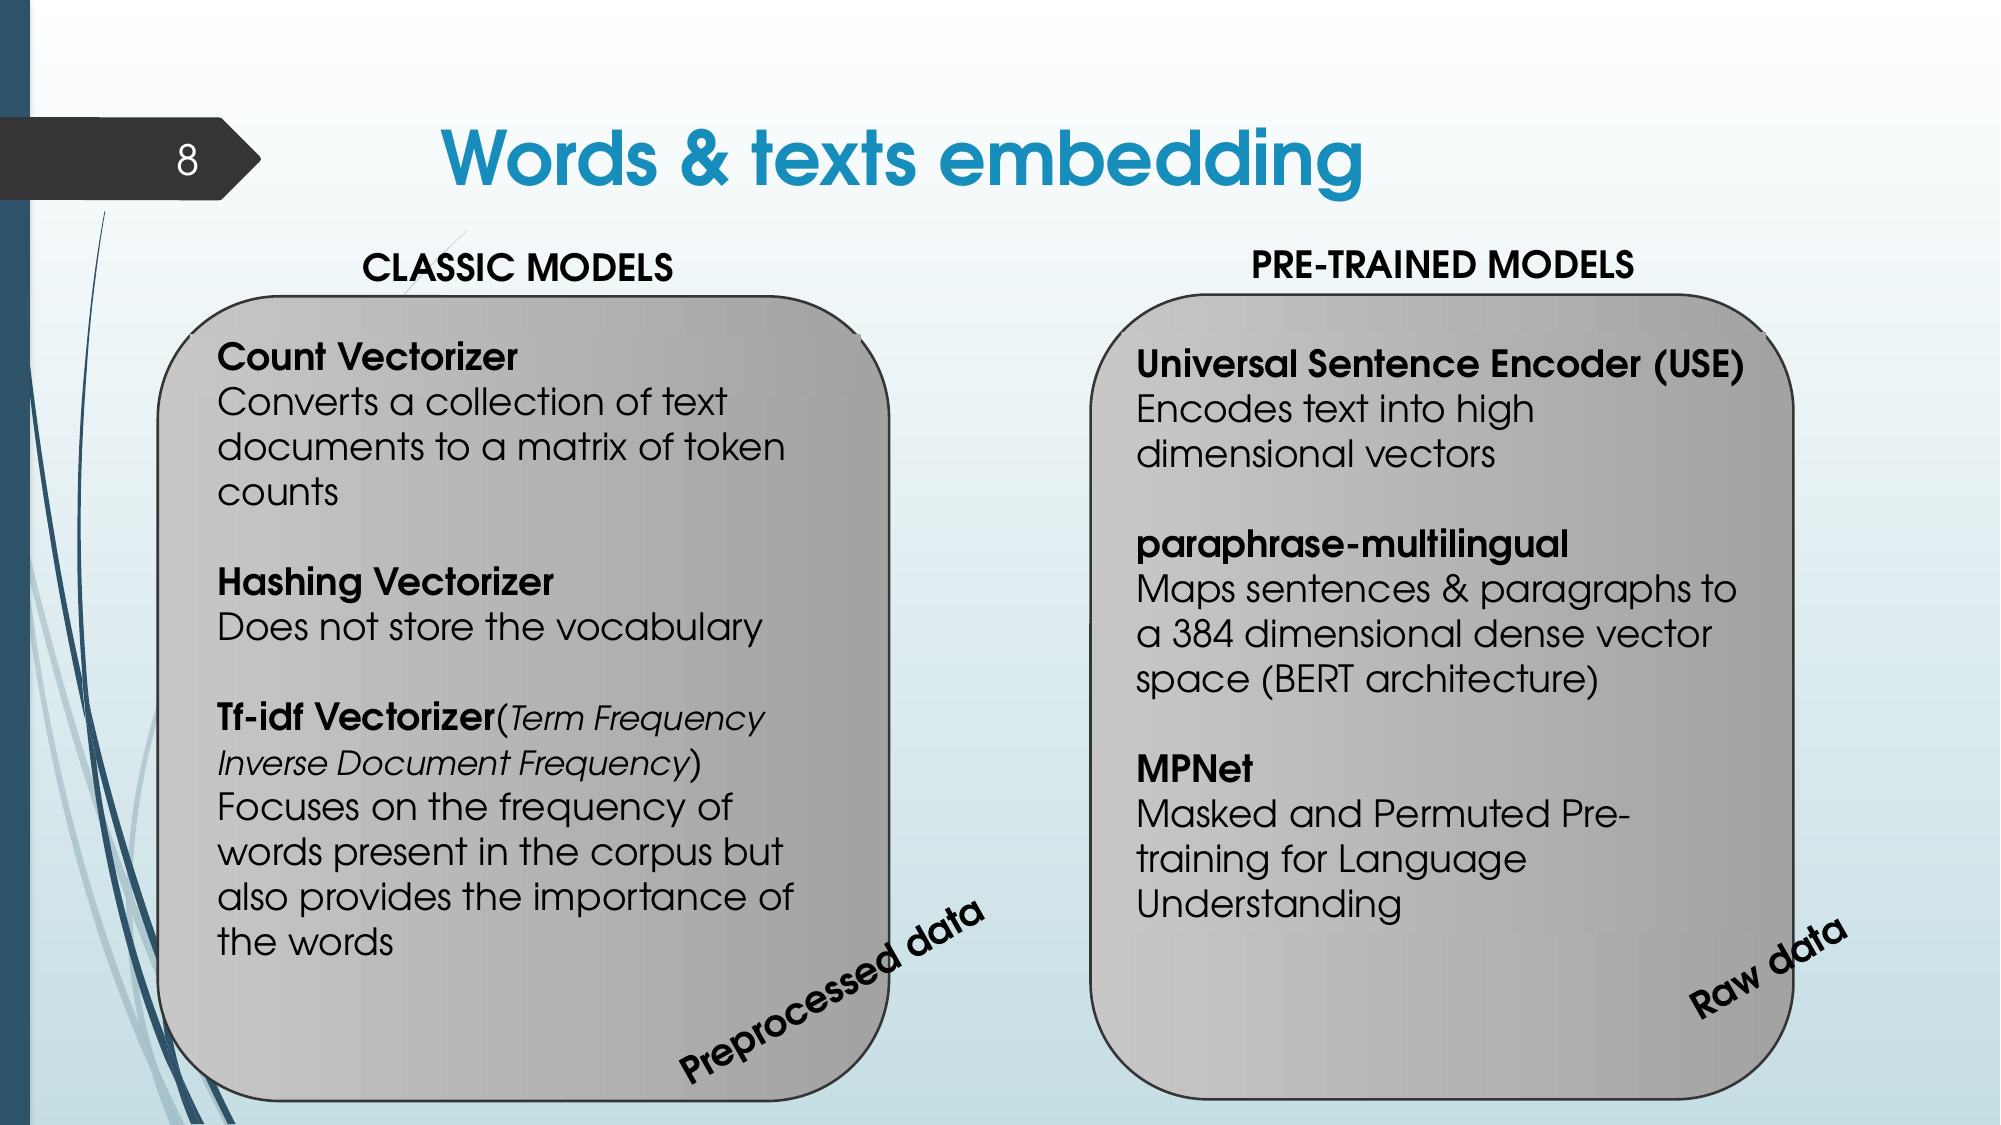

# Words & texts embedding
8
PRE-TRAINED MODELS
CLASSIC MODELS

Universal Sentence Encoder (USE)
Encodes text into high dimensional vectors

paraphrase-multilingual
Maps sentences & paragraphs to a 384 dimensional dense vector space (BERT architecture)

MPNet
Masked and Permuted Pre-training for Language Understanding

Count Vectorizer
Converts a collection of text documents to a matrix of token counts

Hashing Vectorizer
Does not store the vocabulary

Tf-idf Vectorizer(Term Frequency Inverse Document Frequency)
Focuses on the frequency of words present in the corpus but also provides the importance of the words
Raw data
Preprocessed data